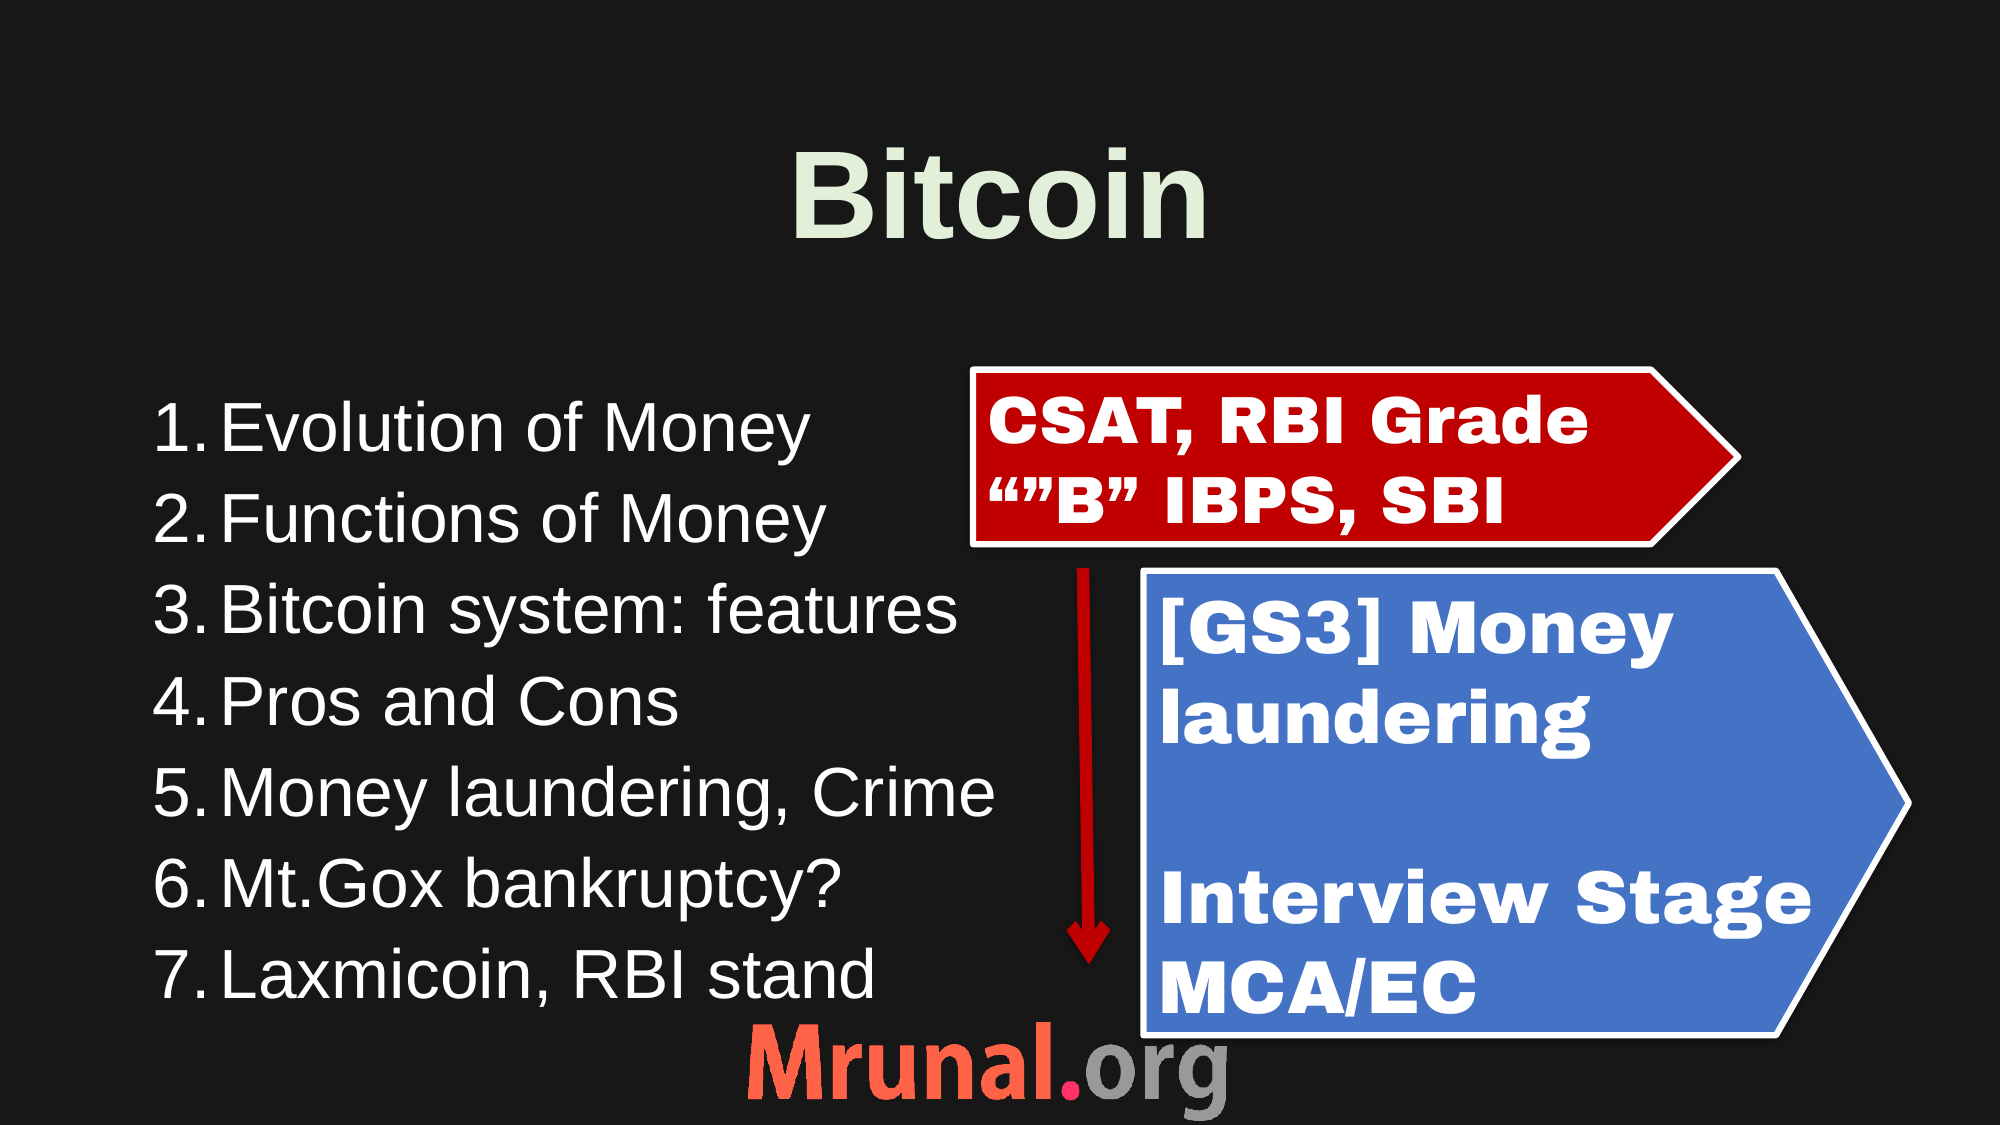

# Bitcoin
CSAT, RBI Grade “”B” IBPS, SBI
Evolution of Money
Functions of Money
Bitcoin system: features
Pros and Cons
Money laundering, Crime
Mt.Gox bankruptcy?
Laxmicoin, RBI stand
[GS3] Money laundering

Interview Stage
MCA/EC